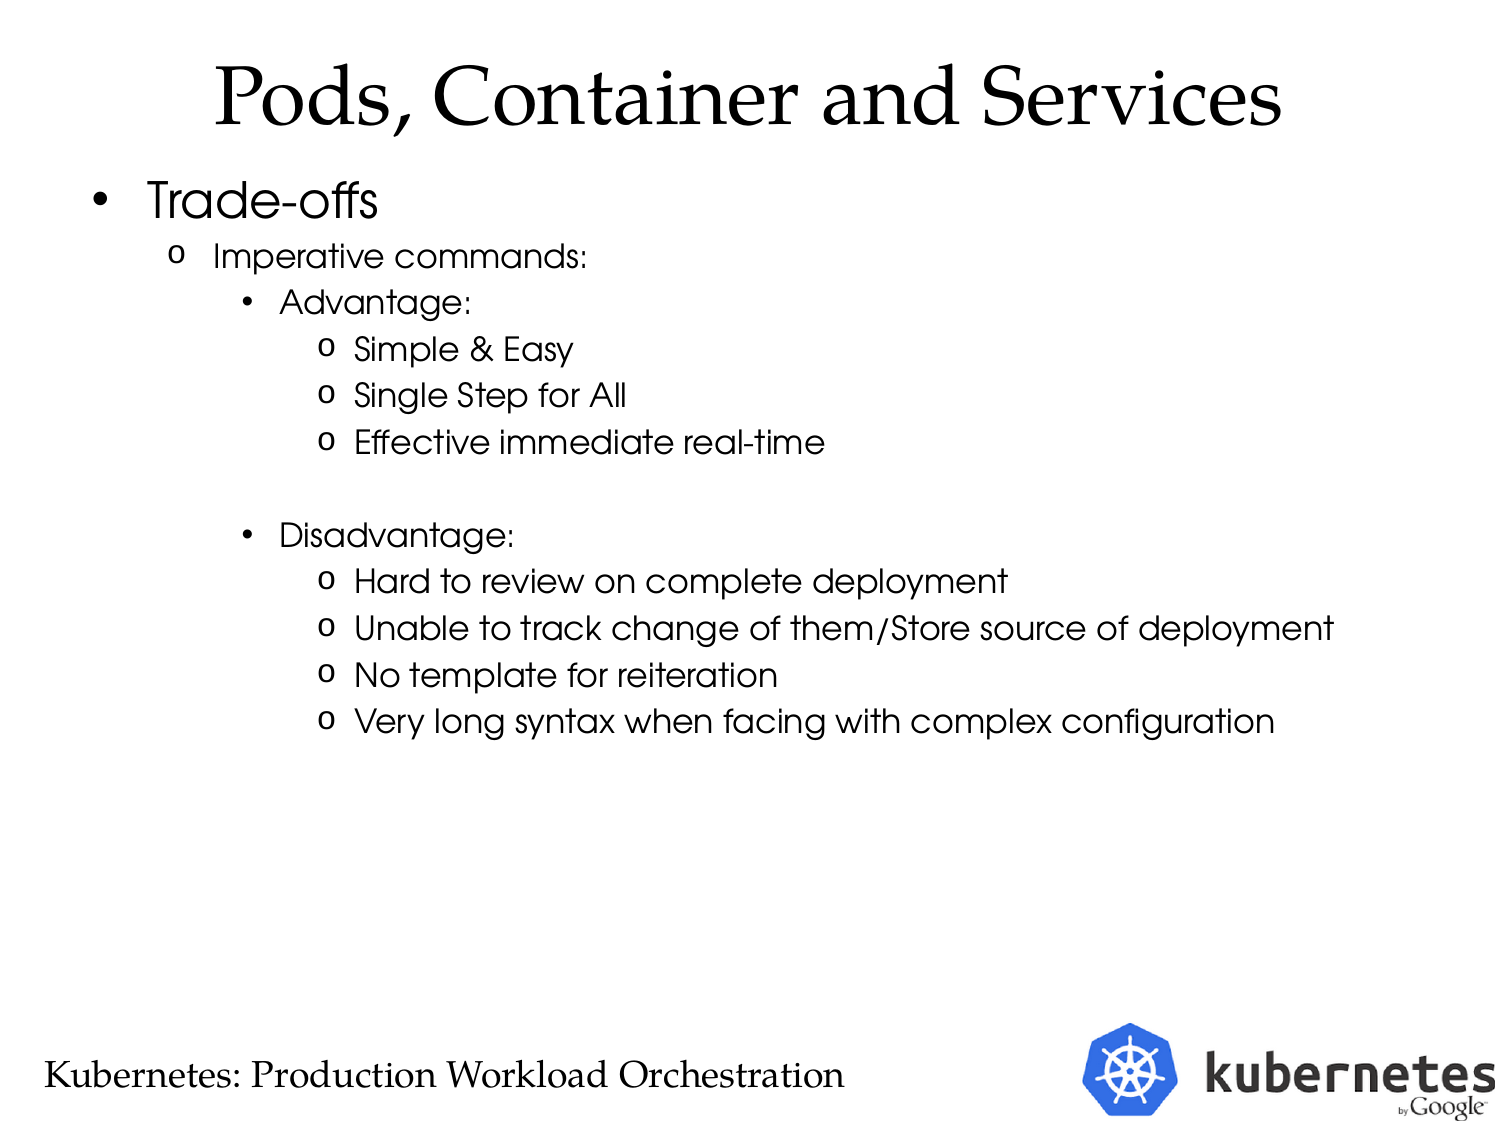

# Pods, Container and Services
Trade-offs
Imperative commands:
Advantage:
Simple & Easy
Single Step for All
Effective immediate real-time

Disadvantage:
Hard to review on complete deployment
Unable to track change of them/Store source of deployment
No template for reiteration
Very long syntax when facing with complex configuration

Kubernetes: Production Workload Orchestration